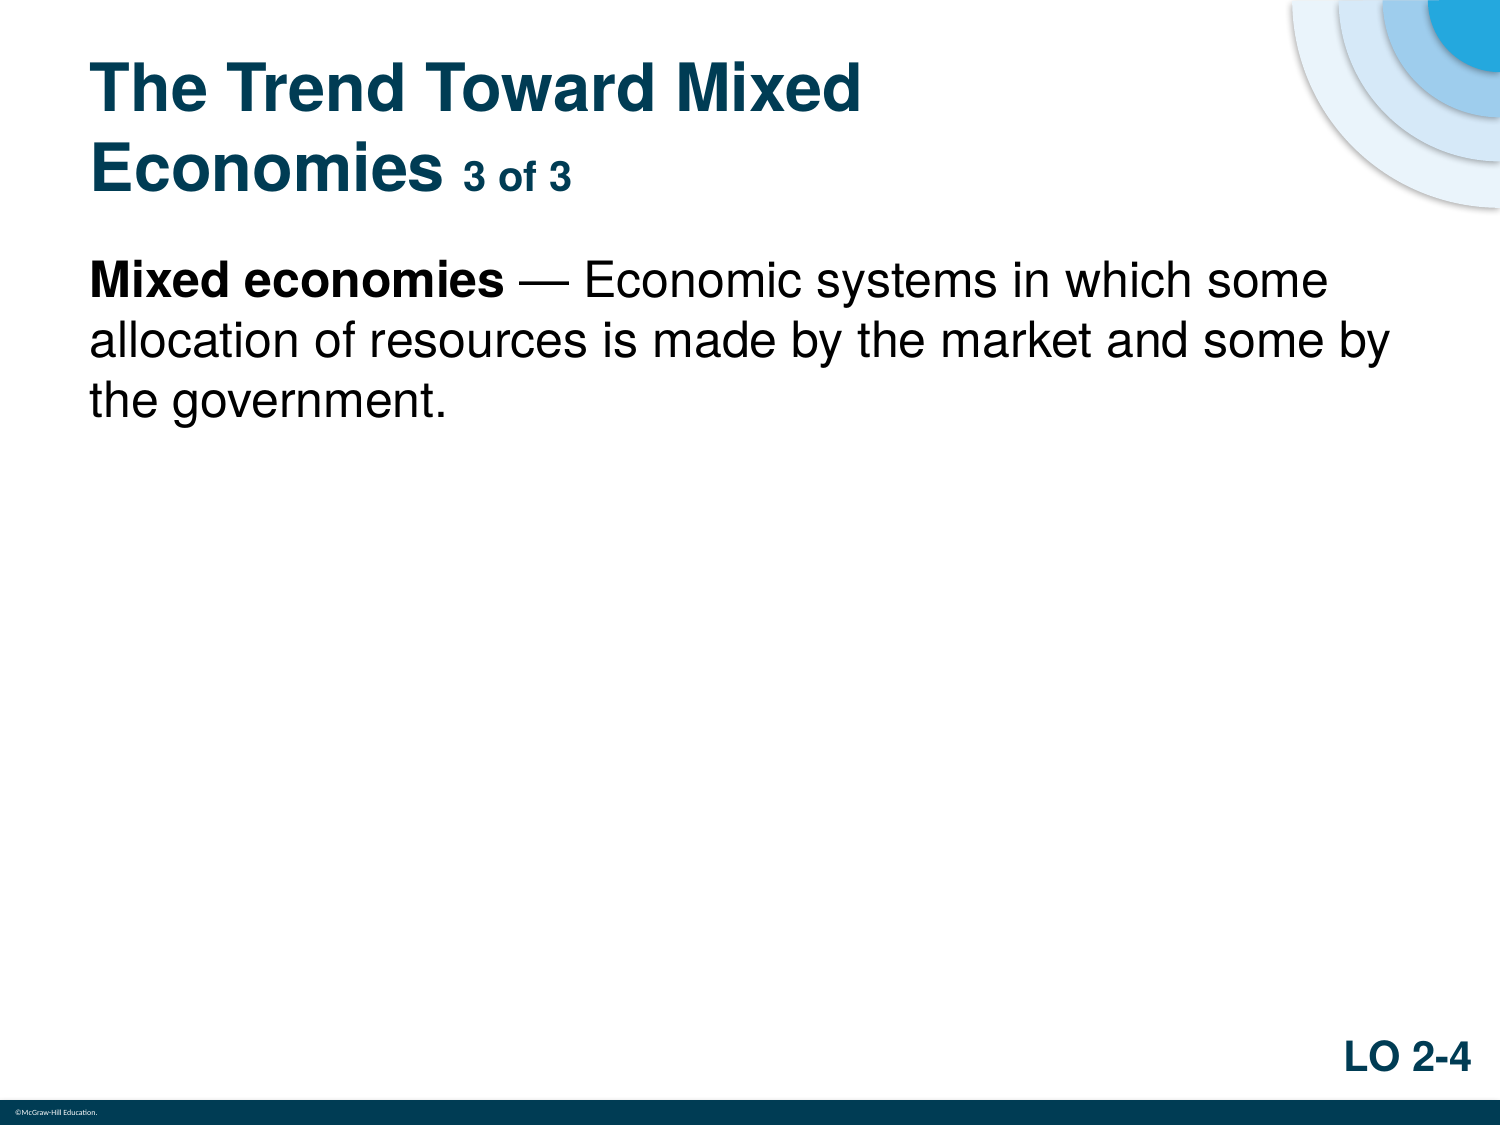

# The Trend Toward Mixed Economies 3 of 3
Mixed economies — Economic systems in which some allocation of resources is made by the market and some by the government.
LO 2-4